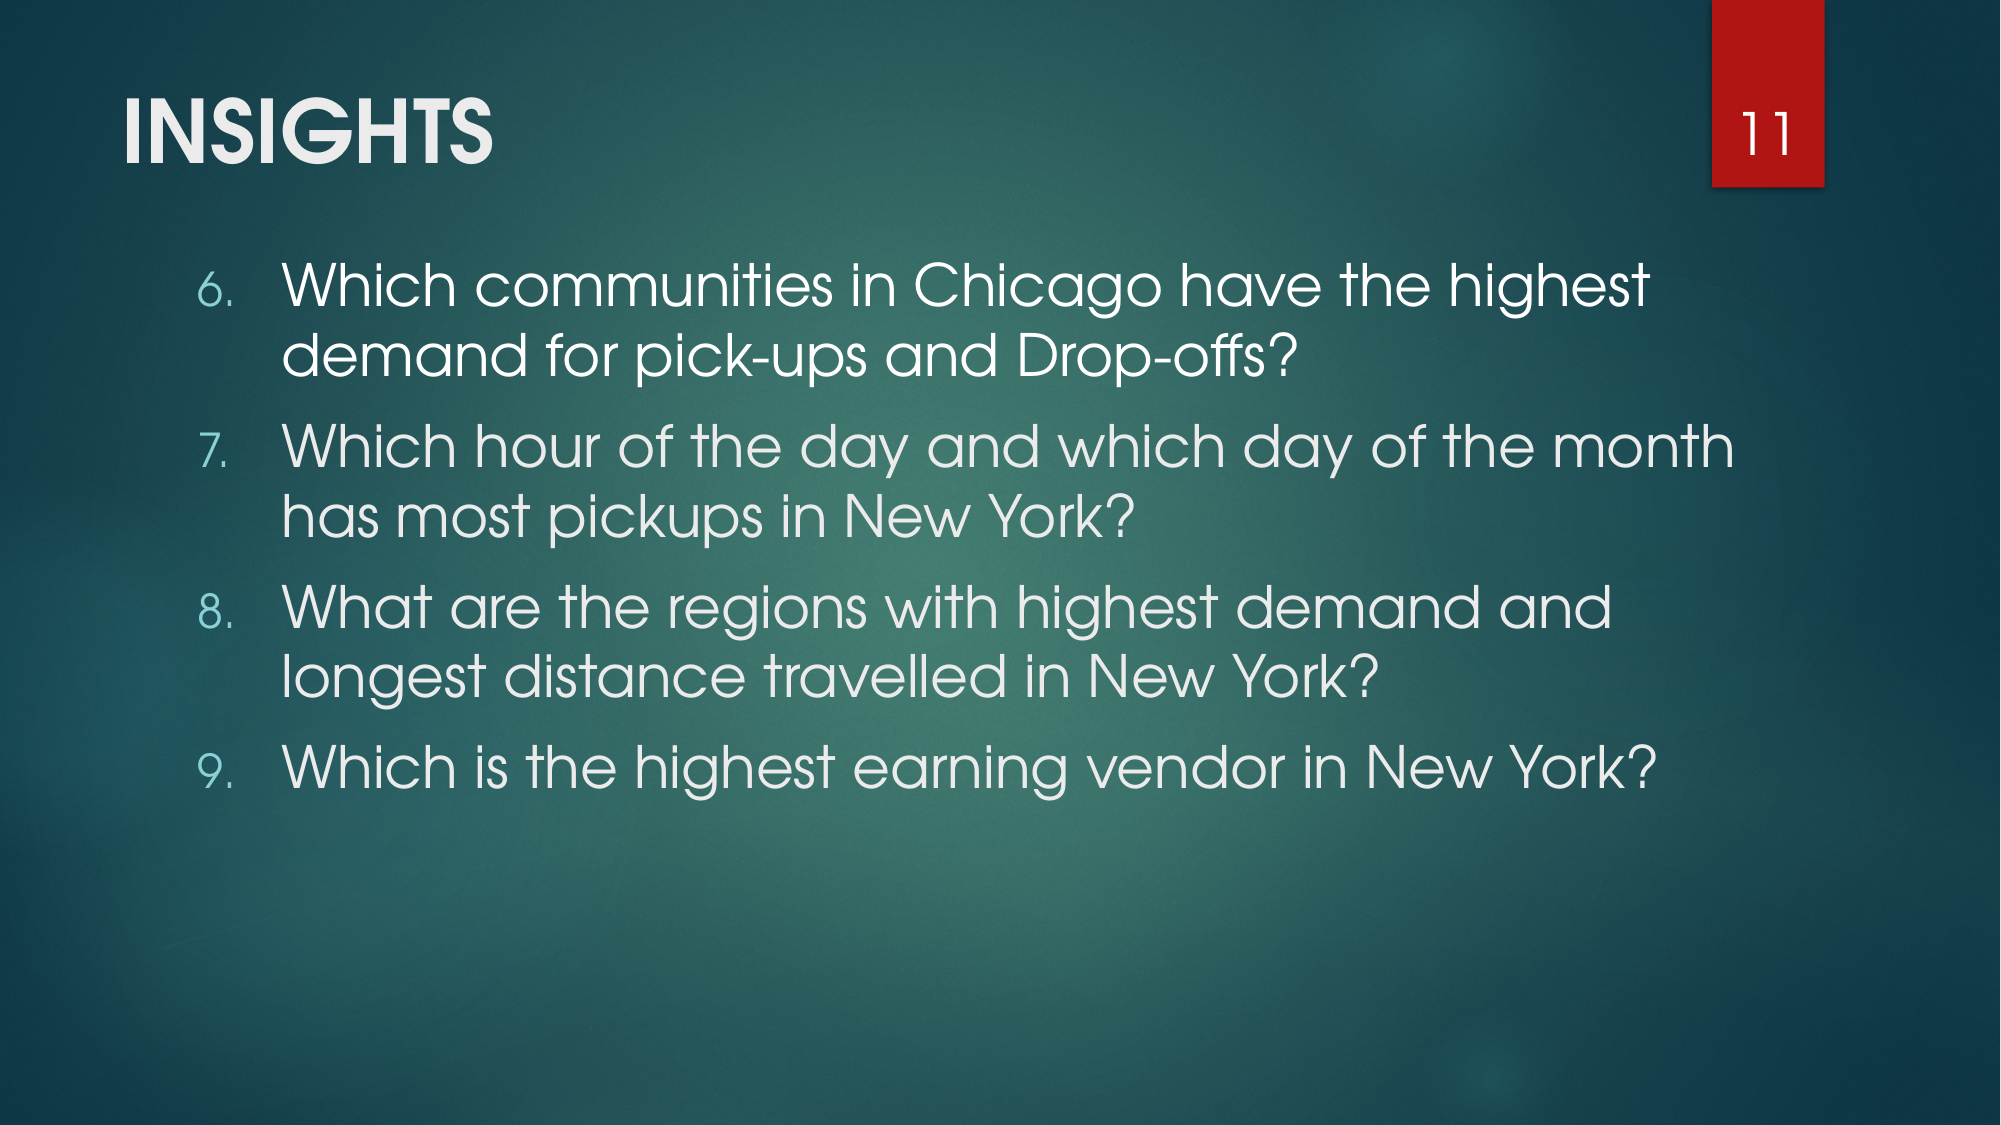

11
# INSIGHTS
Which communities in Chicago have the highest demand for pick-ups and Drop-offs?
Which hour of the day and which day of the month has most pickups in New York?
What are the regions with highest demand and longest distance travelled in New York?
Which is the highest earning vendor in New York?